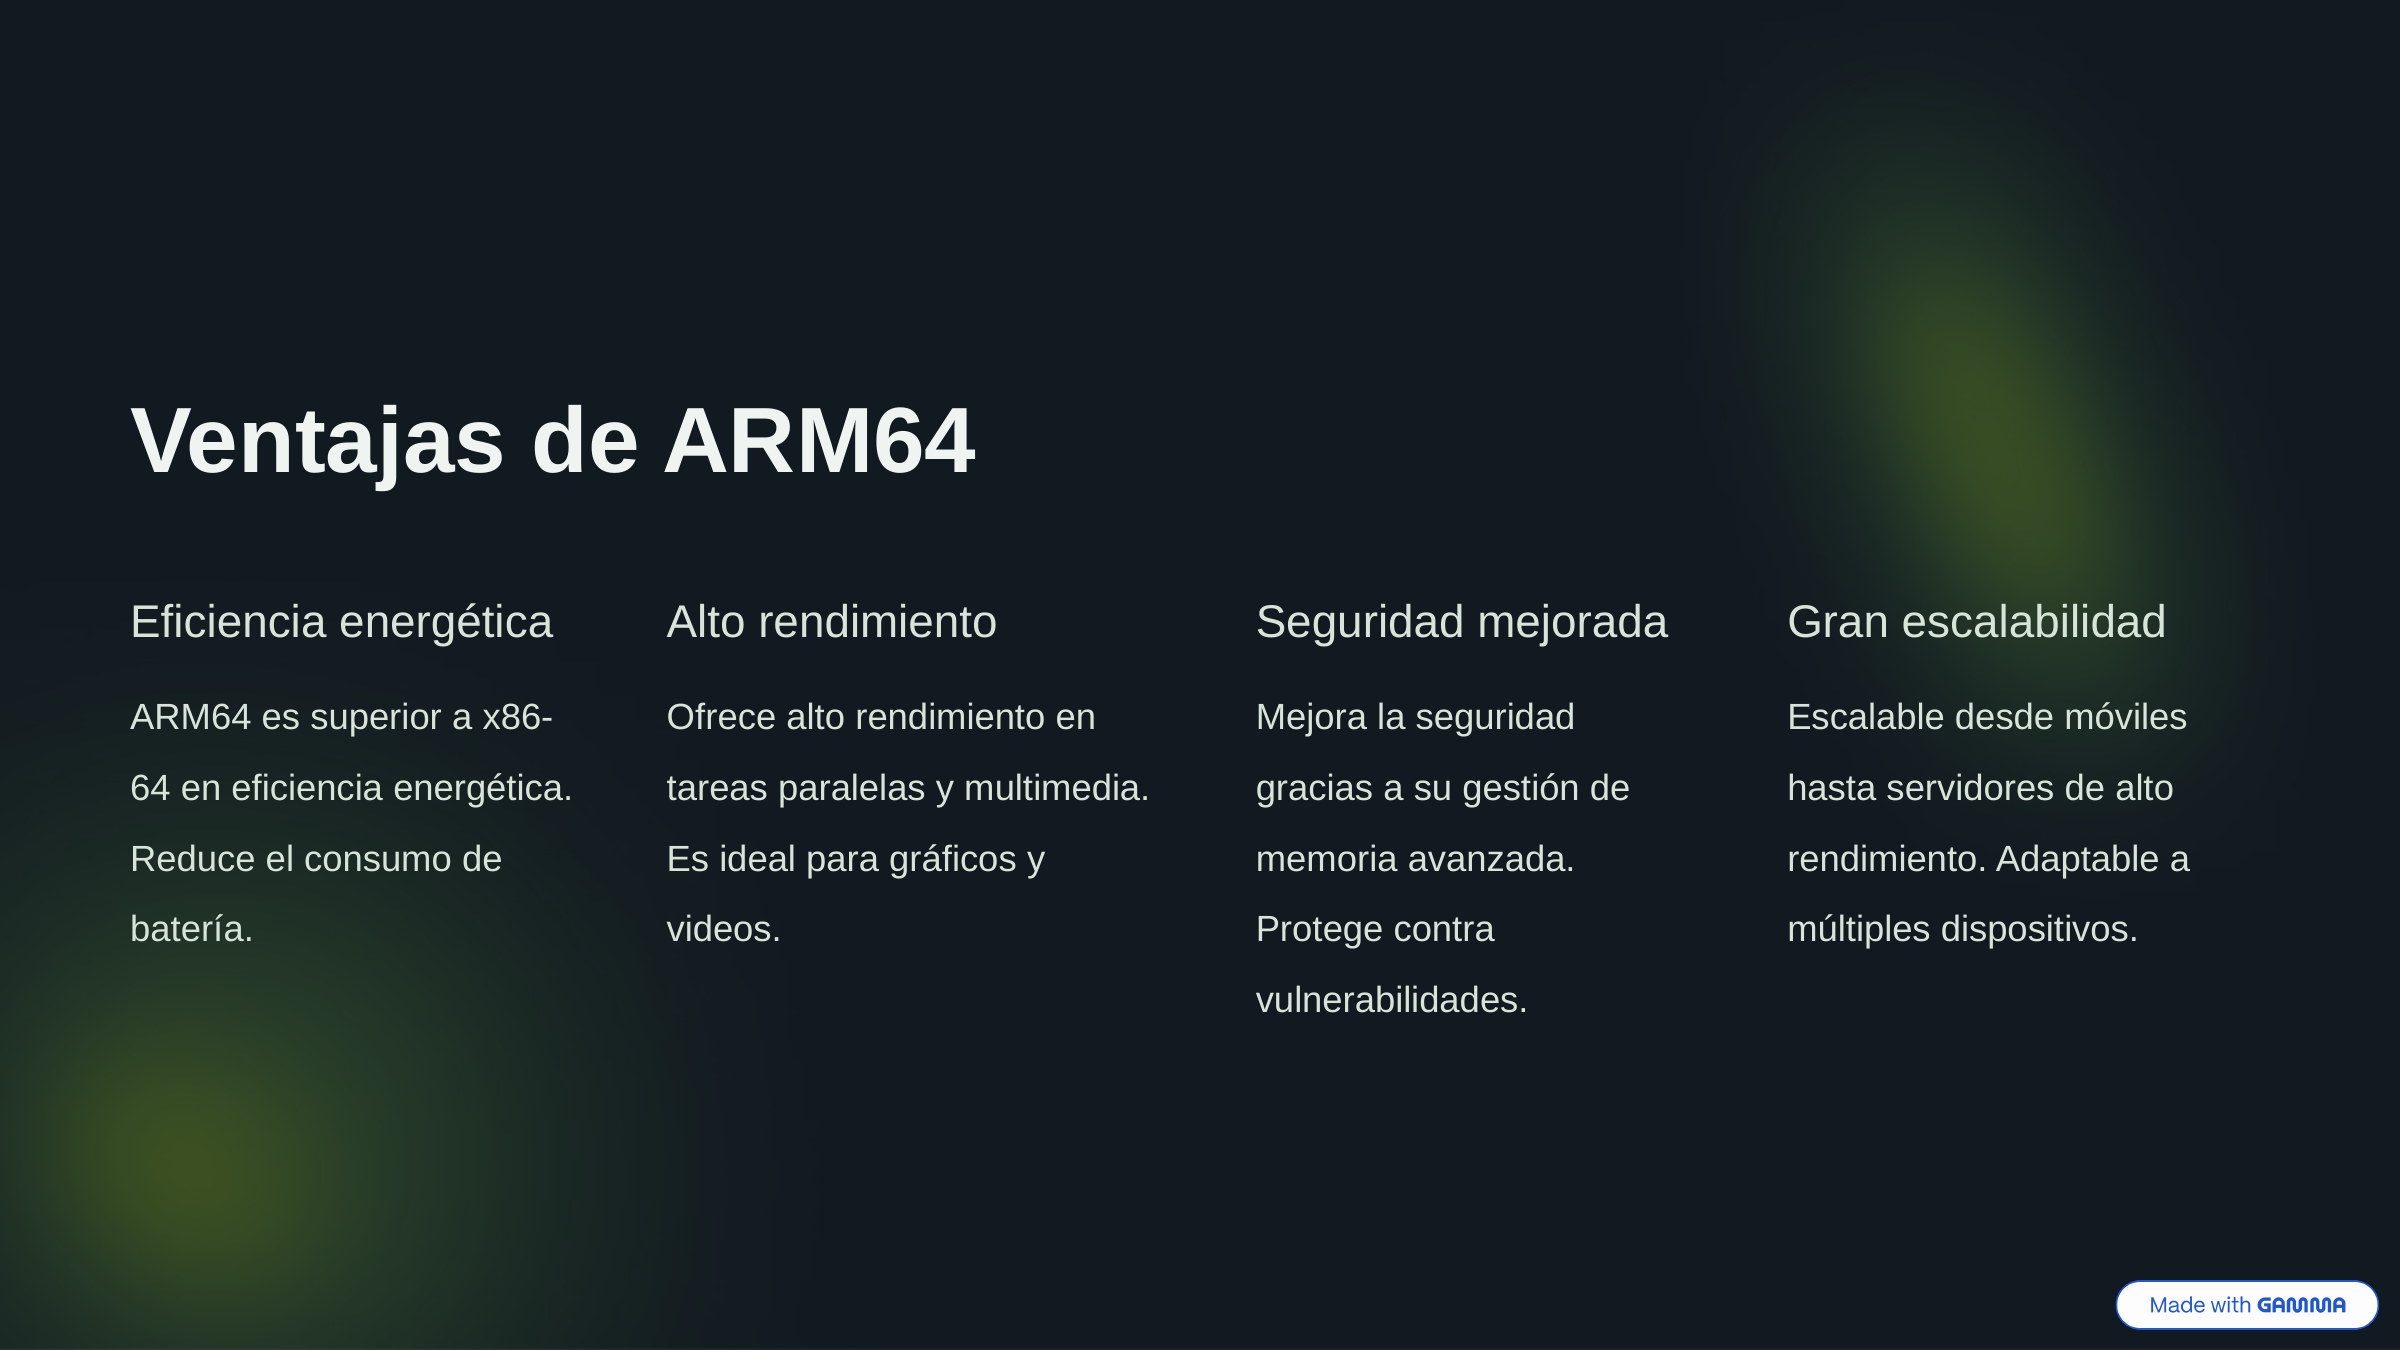

Ventajas de ARM64
Eficiencia energética
Alto rendimiento
Seguridad mejorada
Gran escalabilidad
ARM64 es superior a x86-64 en eficiencia energética. Reduce el consumo de batería.
Ofrece alto rendimiento en tareas paralelas y multimedia. Es ideal para gráficos y videos.
Mejora la seguridad gracias a su gestión de memoria avanzada. Protege contra vulnerabilidades.
Escalable desde móviles hasta servidores de alto rendimiento. Adaptable a múltiples dispositivos.